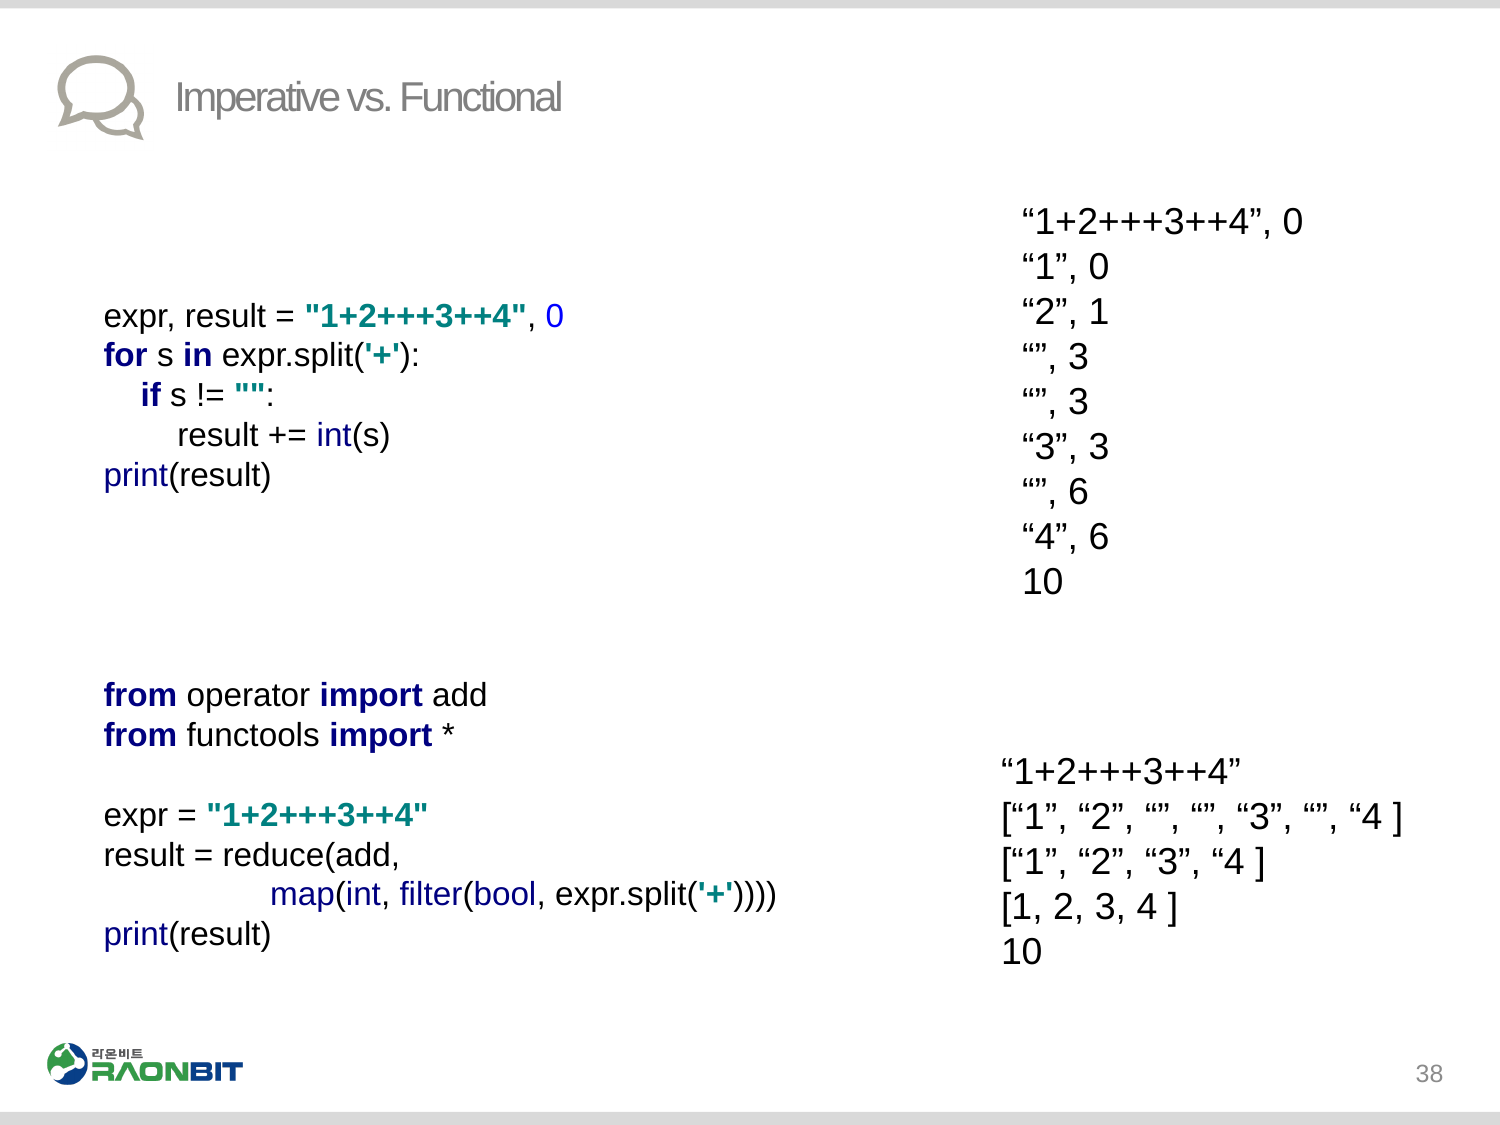

# Imperative vs. Functional
“1+2+++3++4”, 0
“1”, 0
“2”, 1
“”, 3
“”, 3
“3”, 3
“”, 6
“4”, 6
10
expr, result = "1+2+++3++4", 0
for s in expr.split('+'):
    if s != "":
        result += int(s)
print(result)
from operator import add
from functools import *
expr = "1+2+++3++4"
result = reduce(add,
                  map(int, filter(bool, expr.split('+'))))
print(result)
“1+2+++3++4”
[“1”, “2”, “”, “”, “3”, “”, “4 ]
[“1”, “2”, “3”, “4 ]
[1, 2, 3, 4 ]
10
38